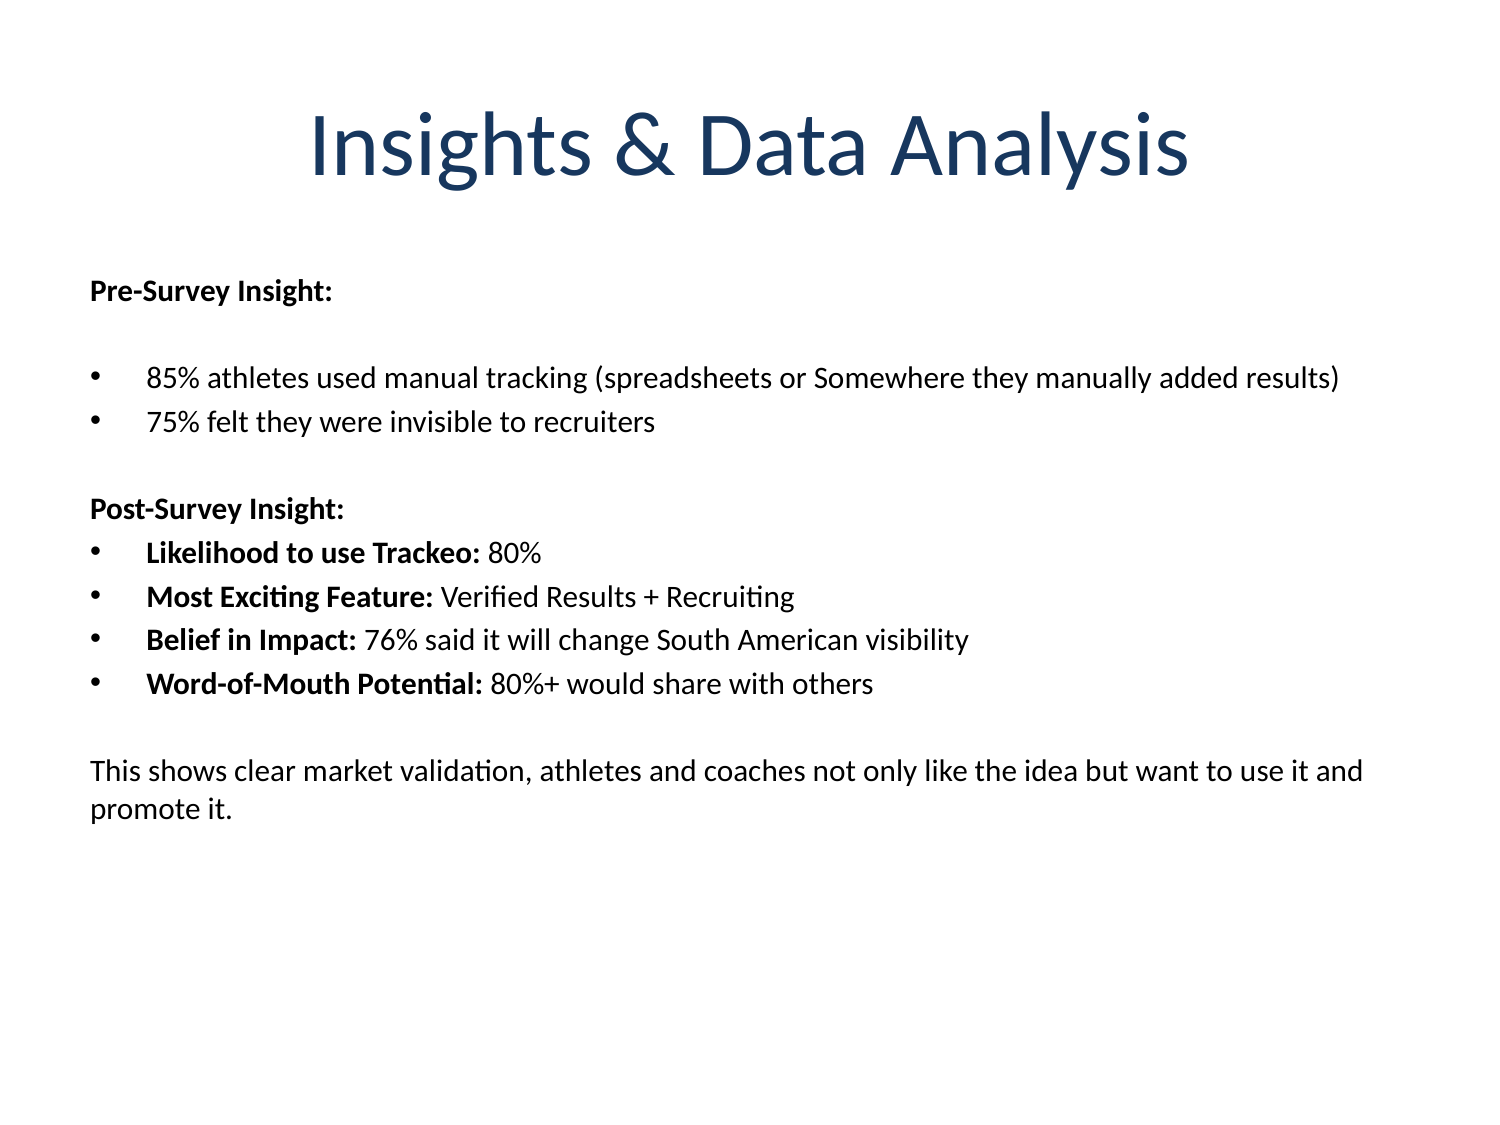

# Insights & Data Analysis
Pre-Survey Insight:

85% athletes used manual tracking (spreadsheets or Somewhere they manually added results)
75% felt they were invisible to recruiters

Post-Survey Insight:
Likelihood to use Trackeo: 80%
Most Exciting Feature: Verified Results + Recruiting
Belief in Impact: 76% said it will change South American visibility
Word-of-Mouth Potential: 80%+ would share with others

This shows clear market validation, athletes and coaches not only like the idea but want to use it and promote it.